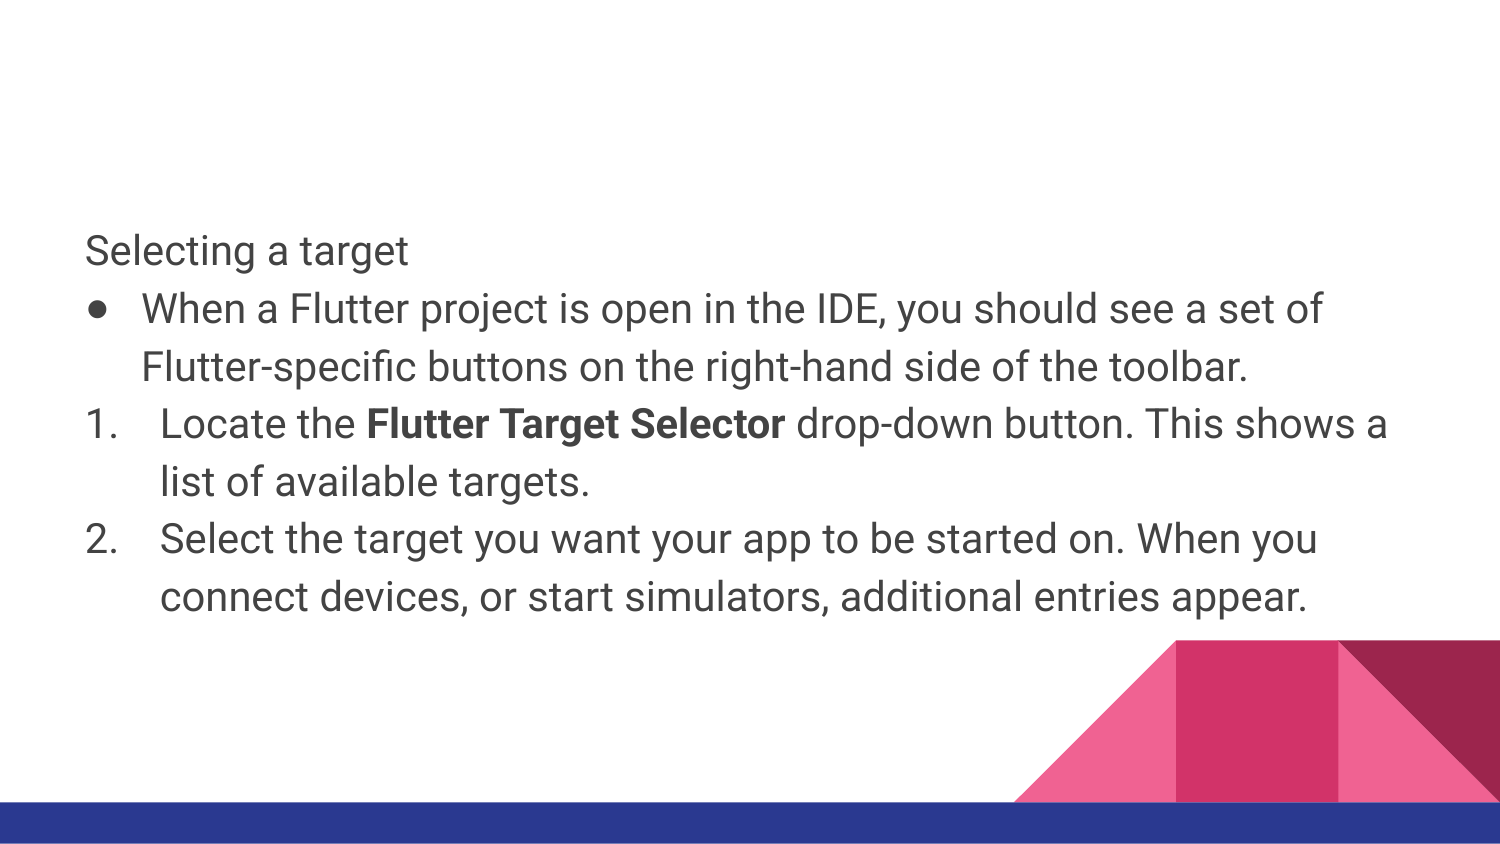

#
Selecting a target
When a Flutter project is open in the IDE, you should see a set of Flutter-specific buttons on the right-hand side of the toolbar.
Locate the Flutter Target Selector drop-down button. This shows a list of available targets.
Select the target you want your app to be started on. When you connect devices, or start simulators, additional entries appear.